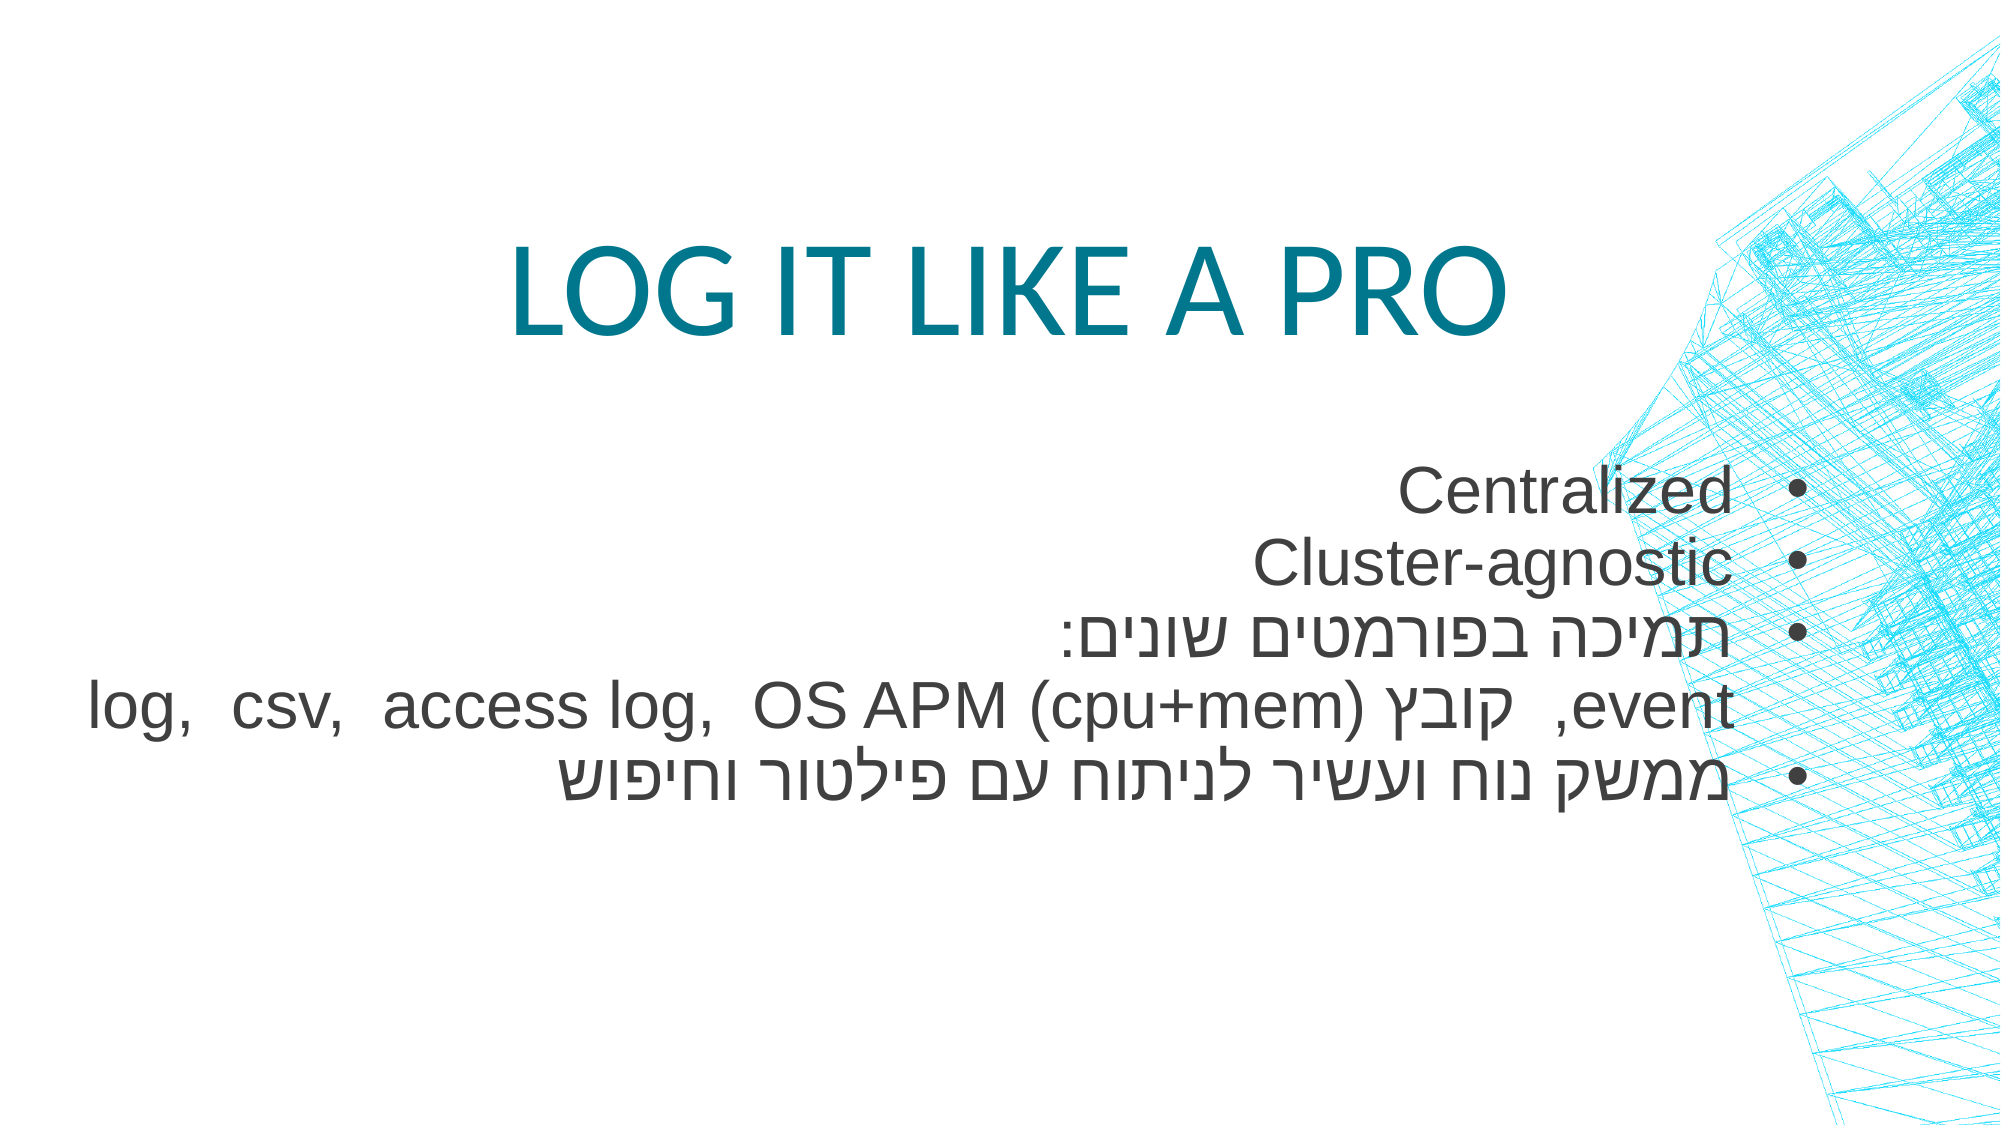

# Log it like a pro
Centralized
Cluster-agnostic
תמיכה בפורמטים שונים:
event,  קובץ log,  csv,  access log,  OS APM (cpu+mem)
ממשק נוח ועשיר לניתוח עם פילטור וחיפוש